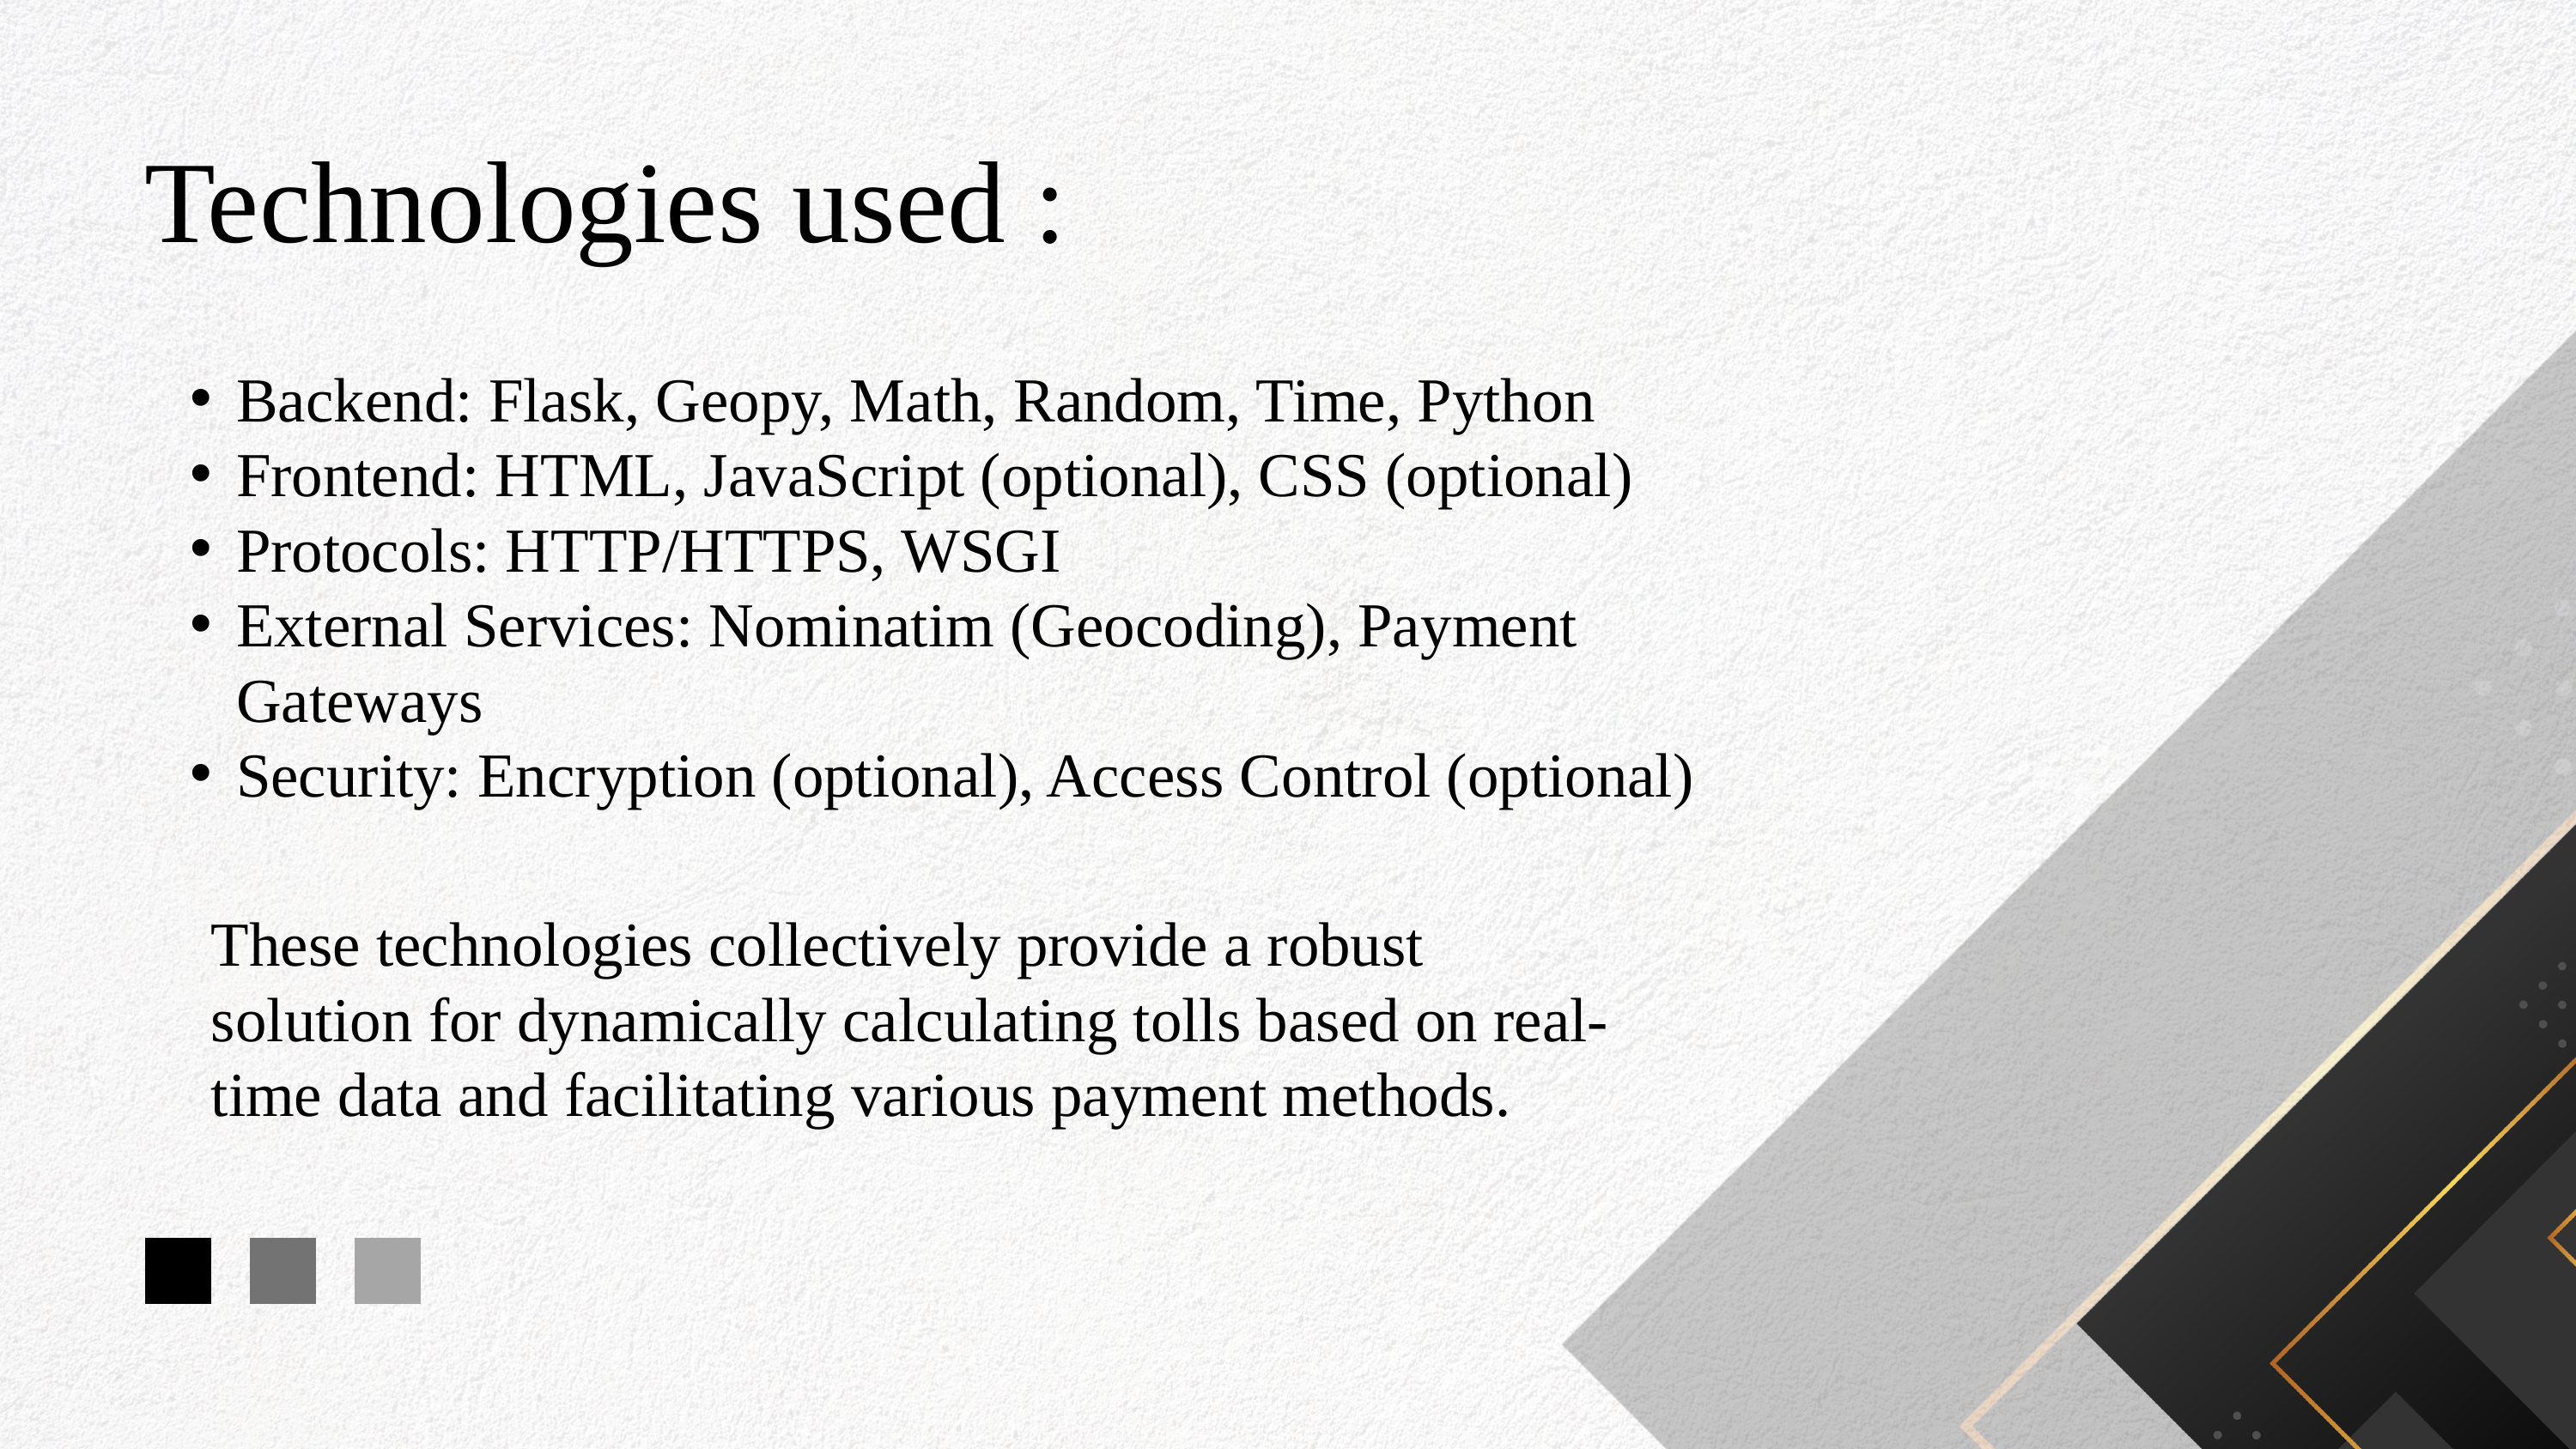

Technologies used :

Backend: Flask, Geopy, Math, Random, Time, Python
Frontend: HTML, JavaScript (optional), CSS (optional)
Protocols: HTTP/HTTPS, WSGI
External Services: Nominatim (Geocoding), Payment Gateways
Security: Encryption (optional), Access Control (optional)

These technologies collectively provide a robust solution for dynamically calculating tolls based on real-time data and facilitating various payment methods.